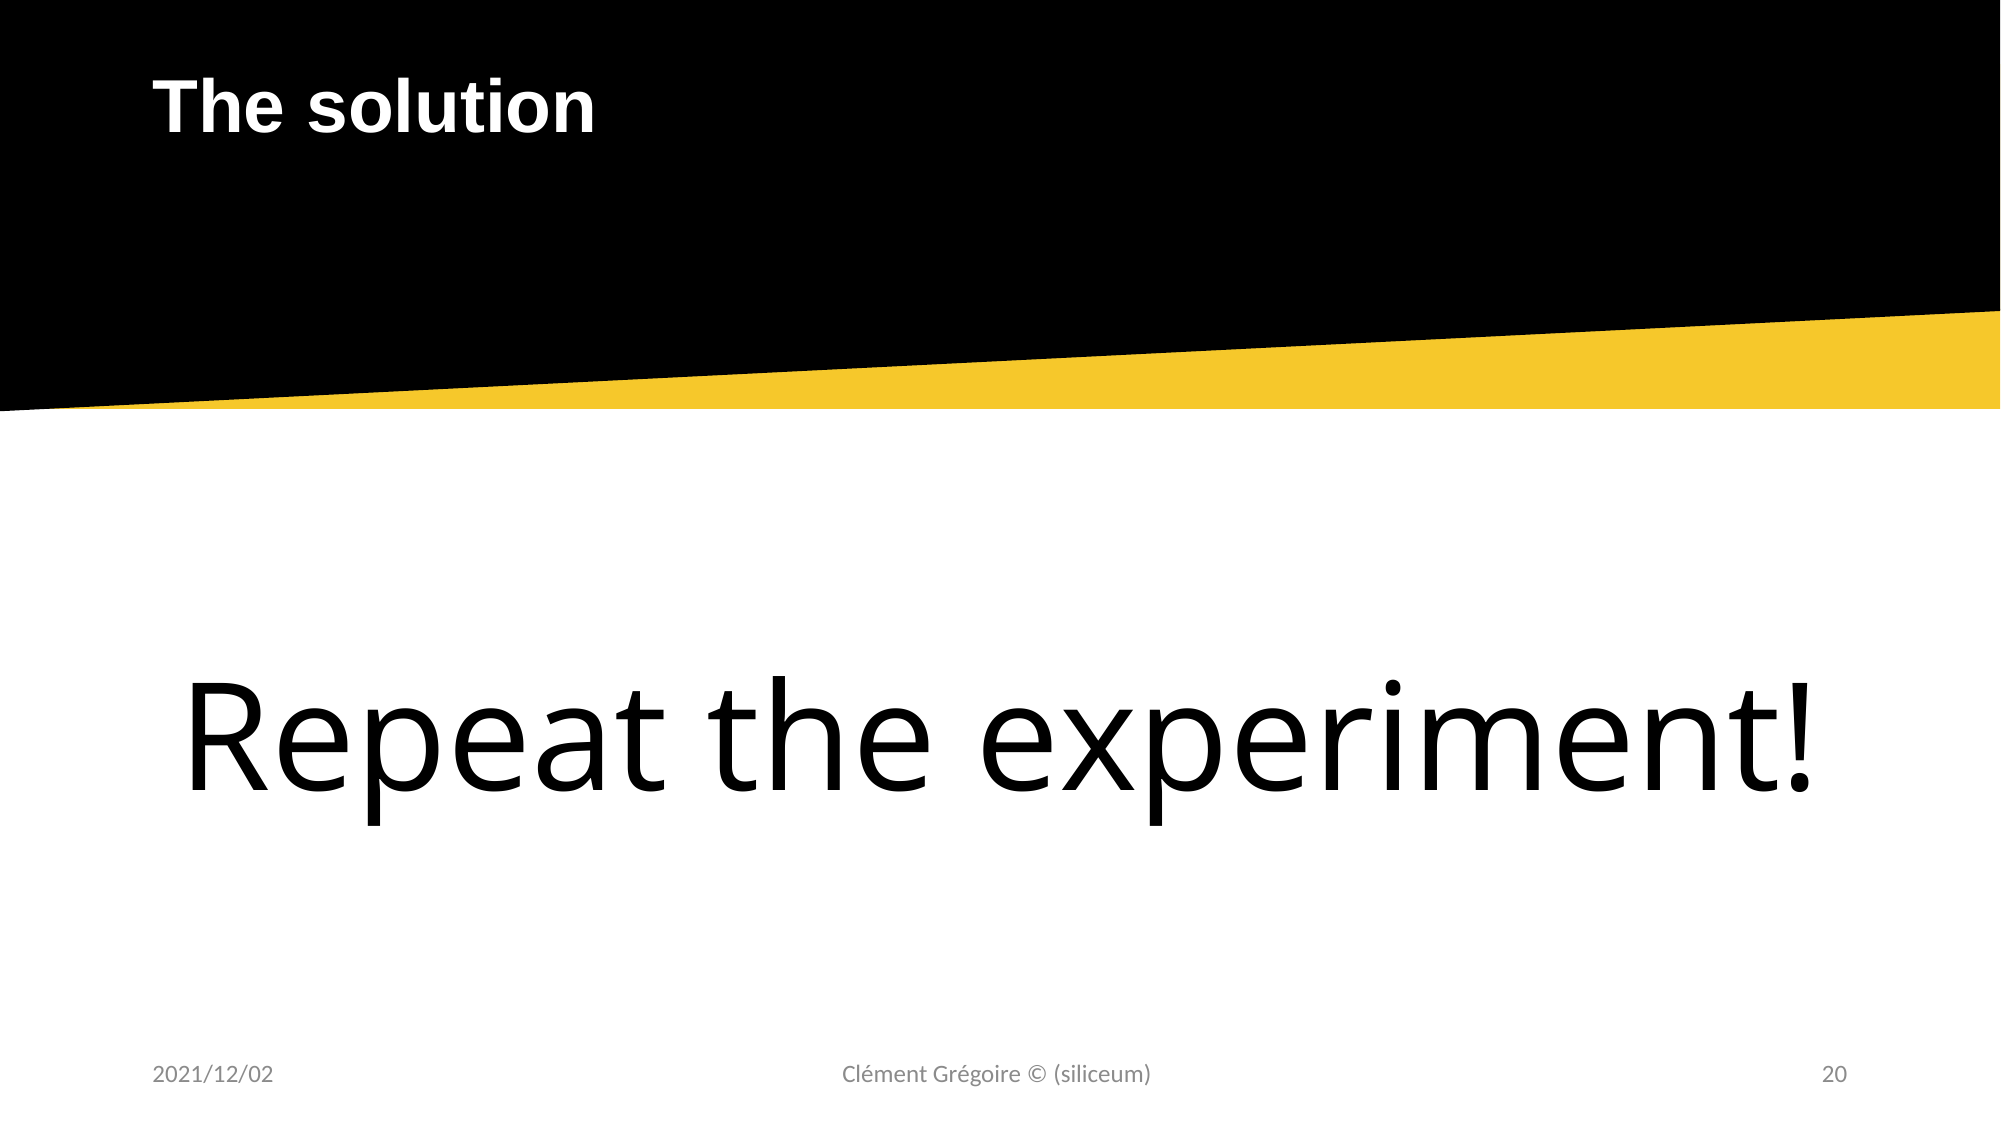

# The solution

Repeat the experiment!
2021/12/02
Clément Grégoire © (siliceum)
20